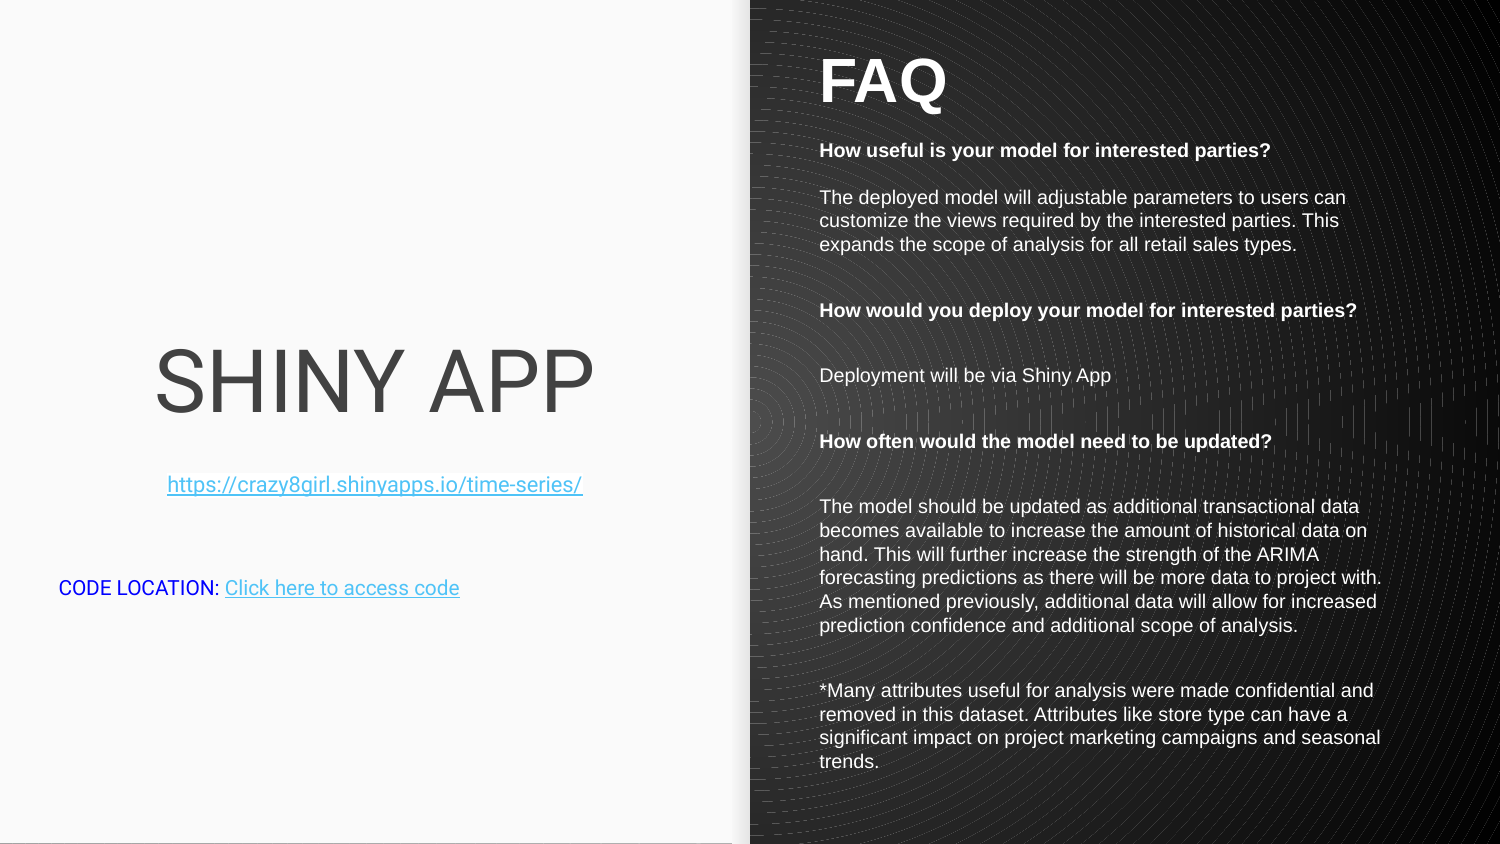

FAQ
How useful is your model for interested parties?
The deployed model will adjustable parameters to users can customize the views required by the interested parties. This expands the scope of analysis for all retail sales types.
How would you deploy your model for interested parties?
Deployment will be via Shiny App
How often would the model need to be updated?
The model should be updated as additional transactional data becomes available to increase the amount of historical data on hand. This will further increase the strength of the ARIMA forecasting predictions as there will be more data to project with. As mentioned previously, additional data will allow for increased prediction confidence and additional scope of analysis.
*Many attributes useful for analysis were made confidential and removed in this dataset. Attributes like store type can have a significant impact on project marketing campaigns and seasonal trends.

# SHINY APP
https://crazy8girl.shinyapps.io/time-series/

CODE LOCATION: Click here to access code